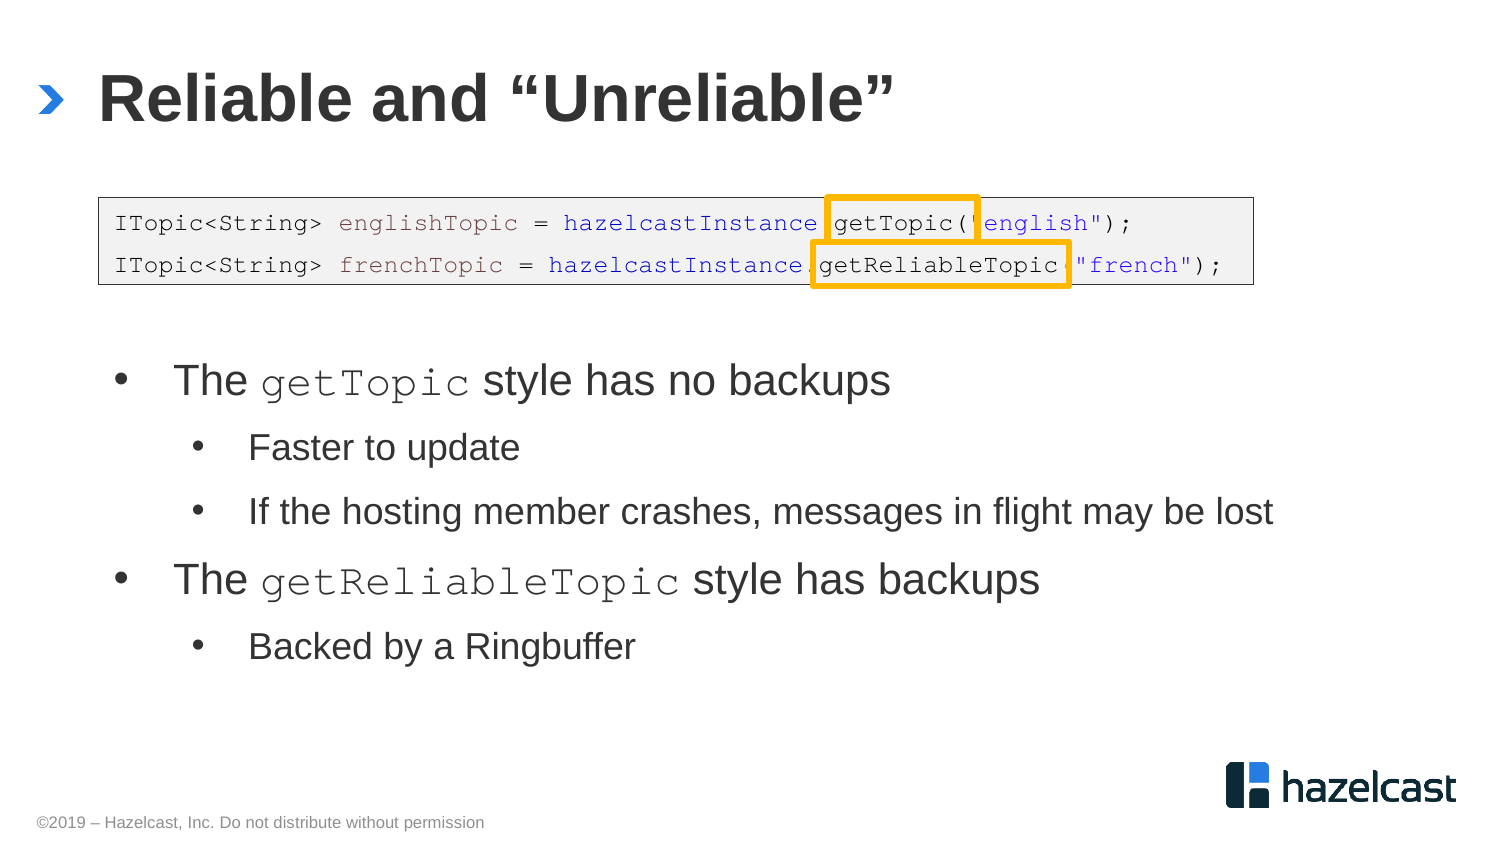

# Reliable and “Unreliable”
ITopic<String> englishTopic = hazelcastInstance.getTopic("english");
ITopic<String> frenchTopic = hazelcastInstance.getReliableTopic("french");

The getTopic style has no backups
Faster to update
If the hosting member crashes, messages in flight may be lost
The getReliableTopic style has backups
Backed by a Ringbuffer

©2019 – Hazelcast, Inc. Do not distribute without permission